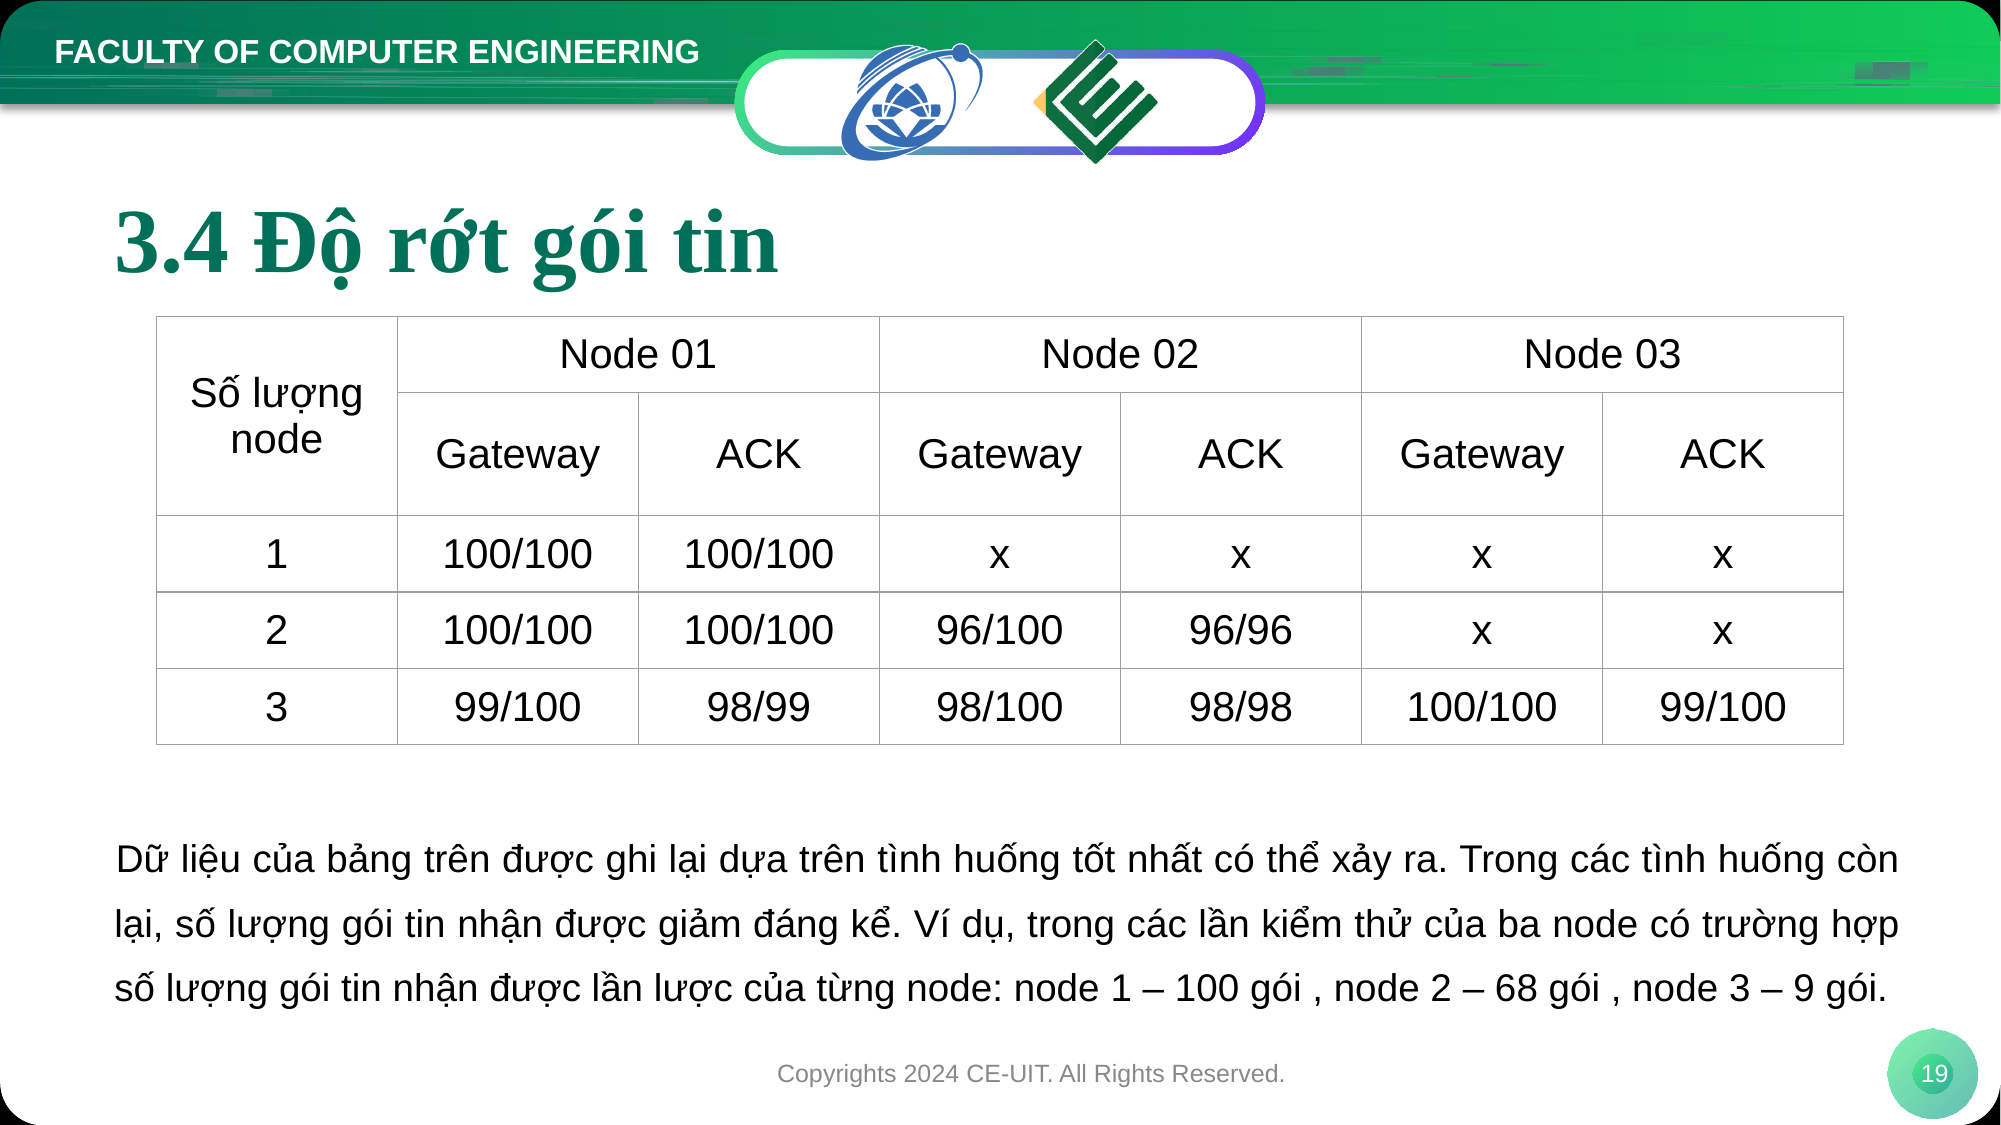

# 3.4 Độ rớt gói tin
| Số lượng node | Node 01 |  | Node 02 |  | Node 03 |  |
| --- | --- | --- | --- | --- | --- | --- |
|  | Gateway | ACK | Gateway | ACK | Gateway | ACK |
| 1 | 100/100 | 100/100 | x | x | x | x |
| 2 | 100/100 | 100/100 | 96/100 | 96/96 | x | x |
| 3 | 99/100 | 98/99 | 98/100 | 98/98 | 100/100 | 99/100 |
Dữ liệu của bảng trên được ghi lại dựa trên tình huống tốt nhất có thể xảy ra. Trong các tình huống còn lại, số lượng gói tin nhận được giảm đáng kể. Ví dụ, trong các lần kiểm thử của ba node có trường hợp số lượng gói tin nhận được lần lược của từng node: node 1 – 100 gói , node 2 – 68 gói , node 3 – 9 gói.

Copyrights 2024 CE-UIT. All Rights Reserved.
19